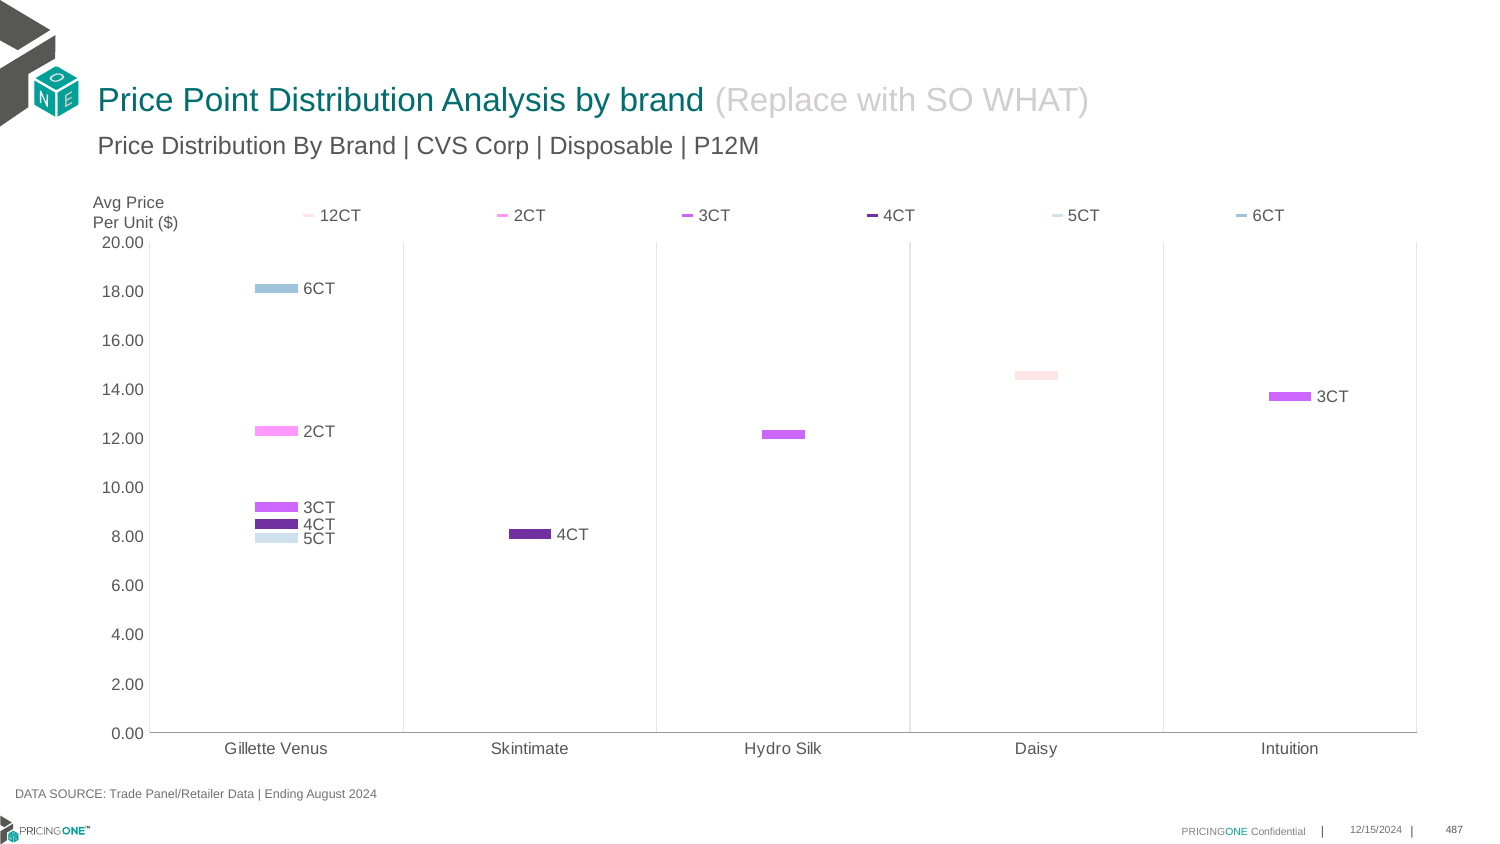

# Price Point Distribution Analysis by brand (Replace with SO WHAT)
Price Distribution By Brand | CVS Corp | Disposable | P12M

### Chart

| Category | 12CT | 2CT | 3CT | 4CT | 5CT | 6CT |
|---|---|---|---|---|---|---|
| Gillette Venus | None | 12.298621380249875 | 9.191213246033385 | 8.504098790769266 | 7.94091779558834 | 18.11451310512658 |
| Skintimate | None | None | None | 8.090689124099715 | None | None |
| Hydro Silk | None | None | 12.156175414248786 | None | None | None |
| Daisy | 14.548450671036706 | None | None | None | None | None |
| Intuition | None | None | 13.705593845994992 | None | None | None |
Avg Price
Per Unit ($)
DATA SOURCE: Trade Panel/Retailer Data | Ending August 2024
12/15/2024
487